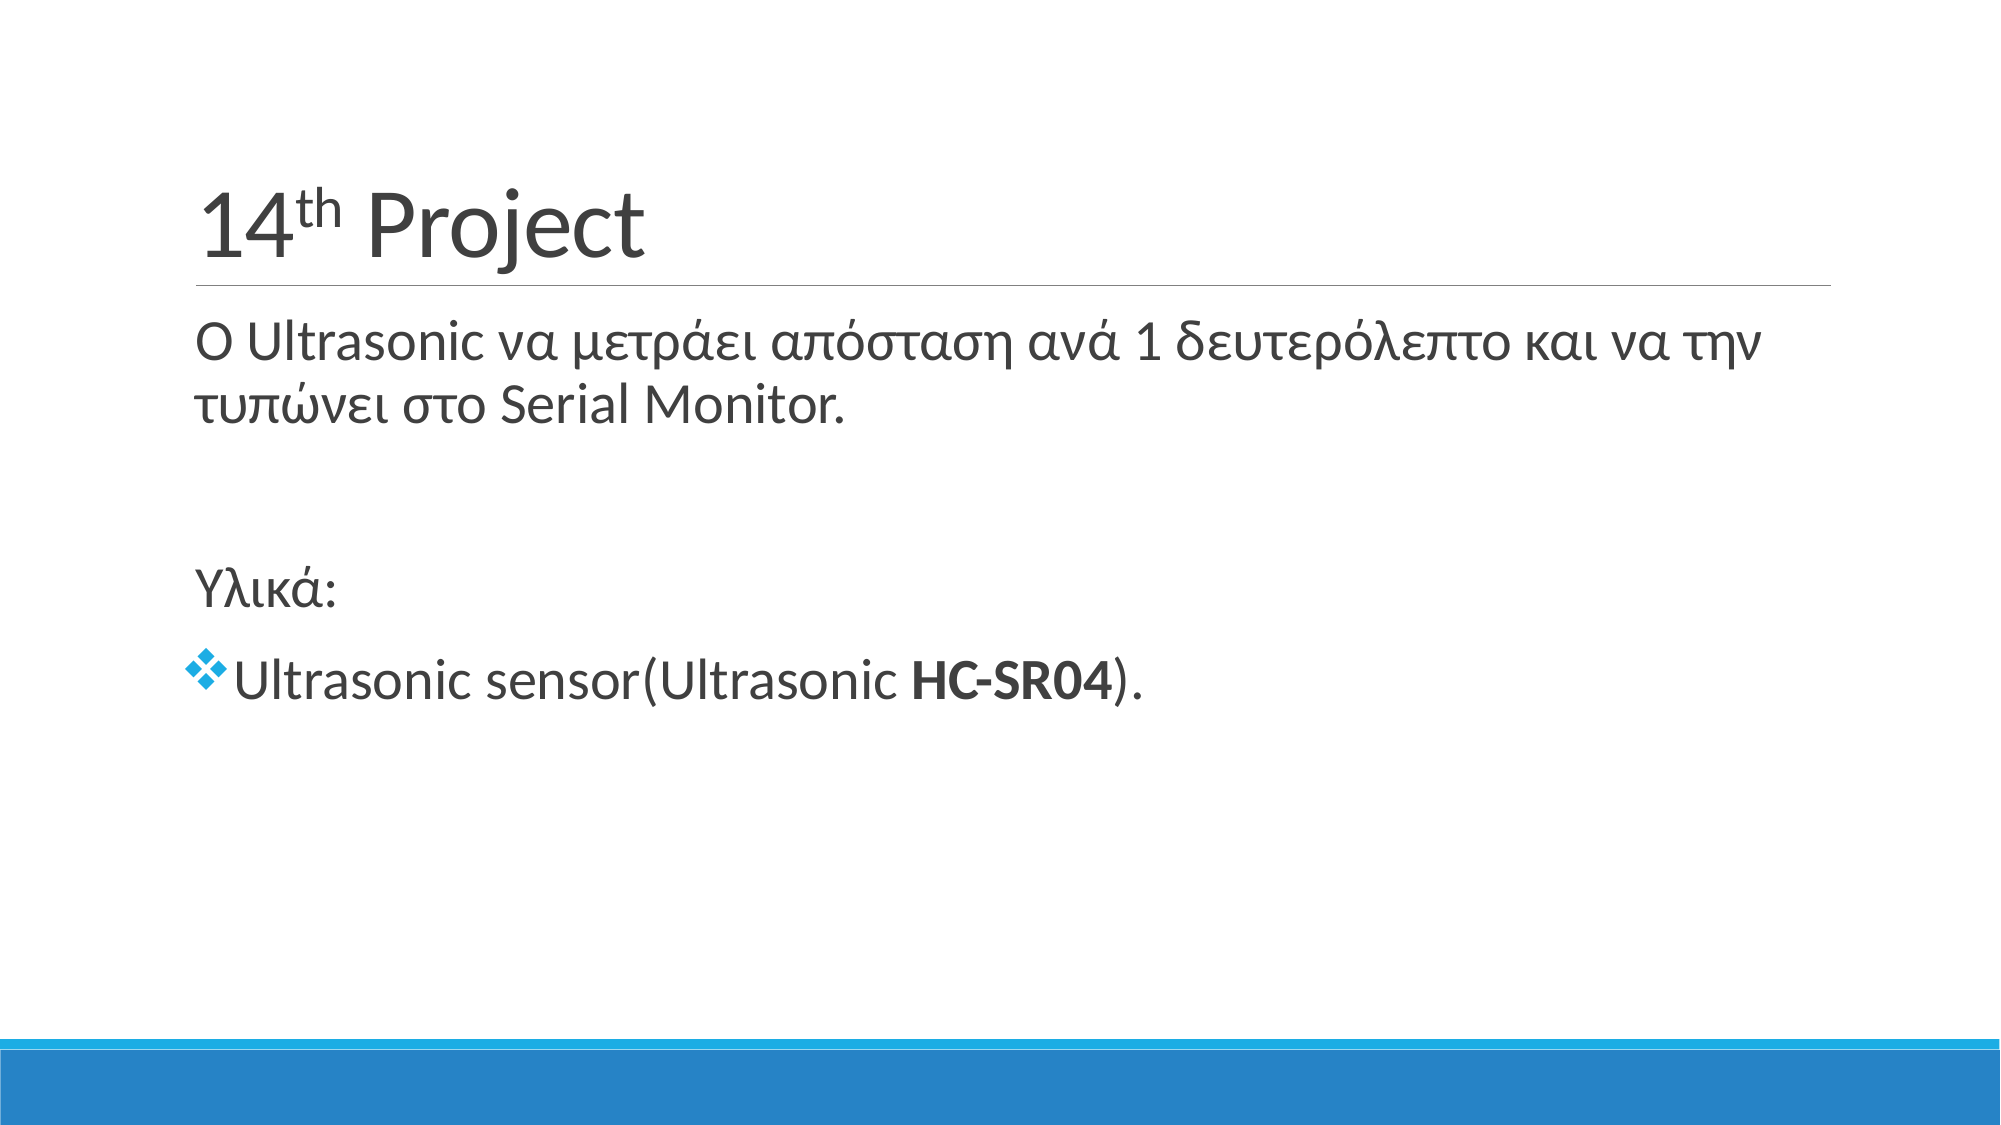

# 14th Project
Ο Ultrasonic να μετράει απόσταση ανά 1 δευτερόλεπτο και να την τυπώνει στο Serial Monitor.

Υλικά:
Ultrasonic sensor(Ultrasonic HC-SR04).